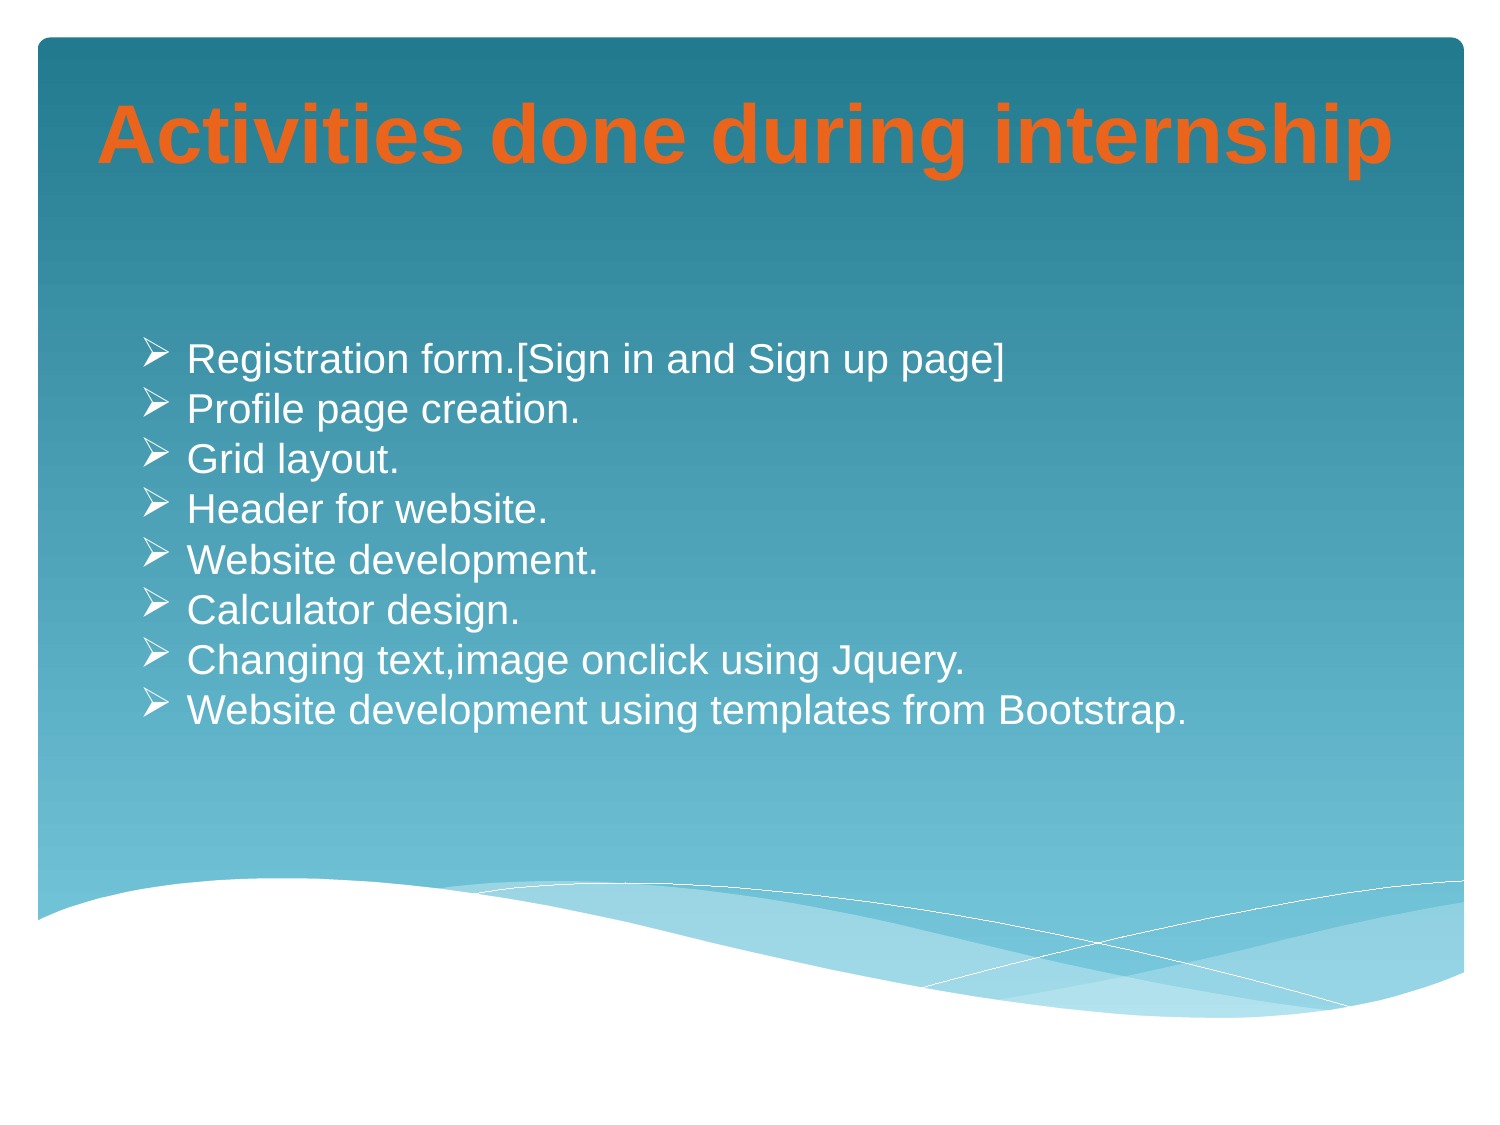

Activities done during internship
Registration form.[Sign in and Sign up page]
Profile page creation.
Grid layout.
Header for website.
Website development.
Calculator design.
Changing text,image onclick using Jquery.
Website development using templates from Bootstrap.